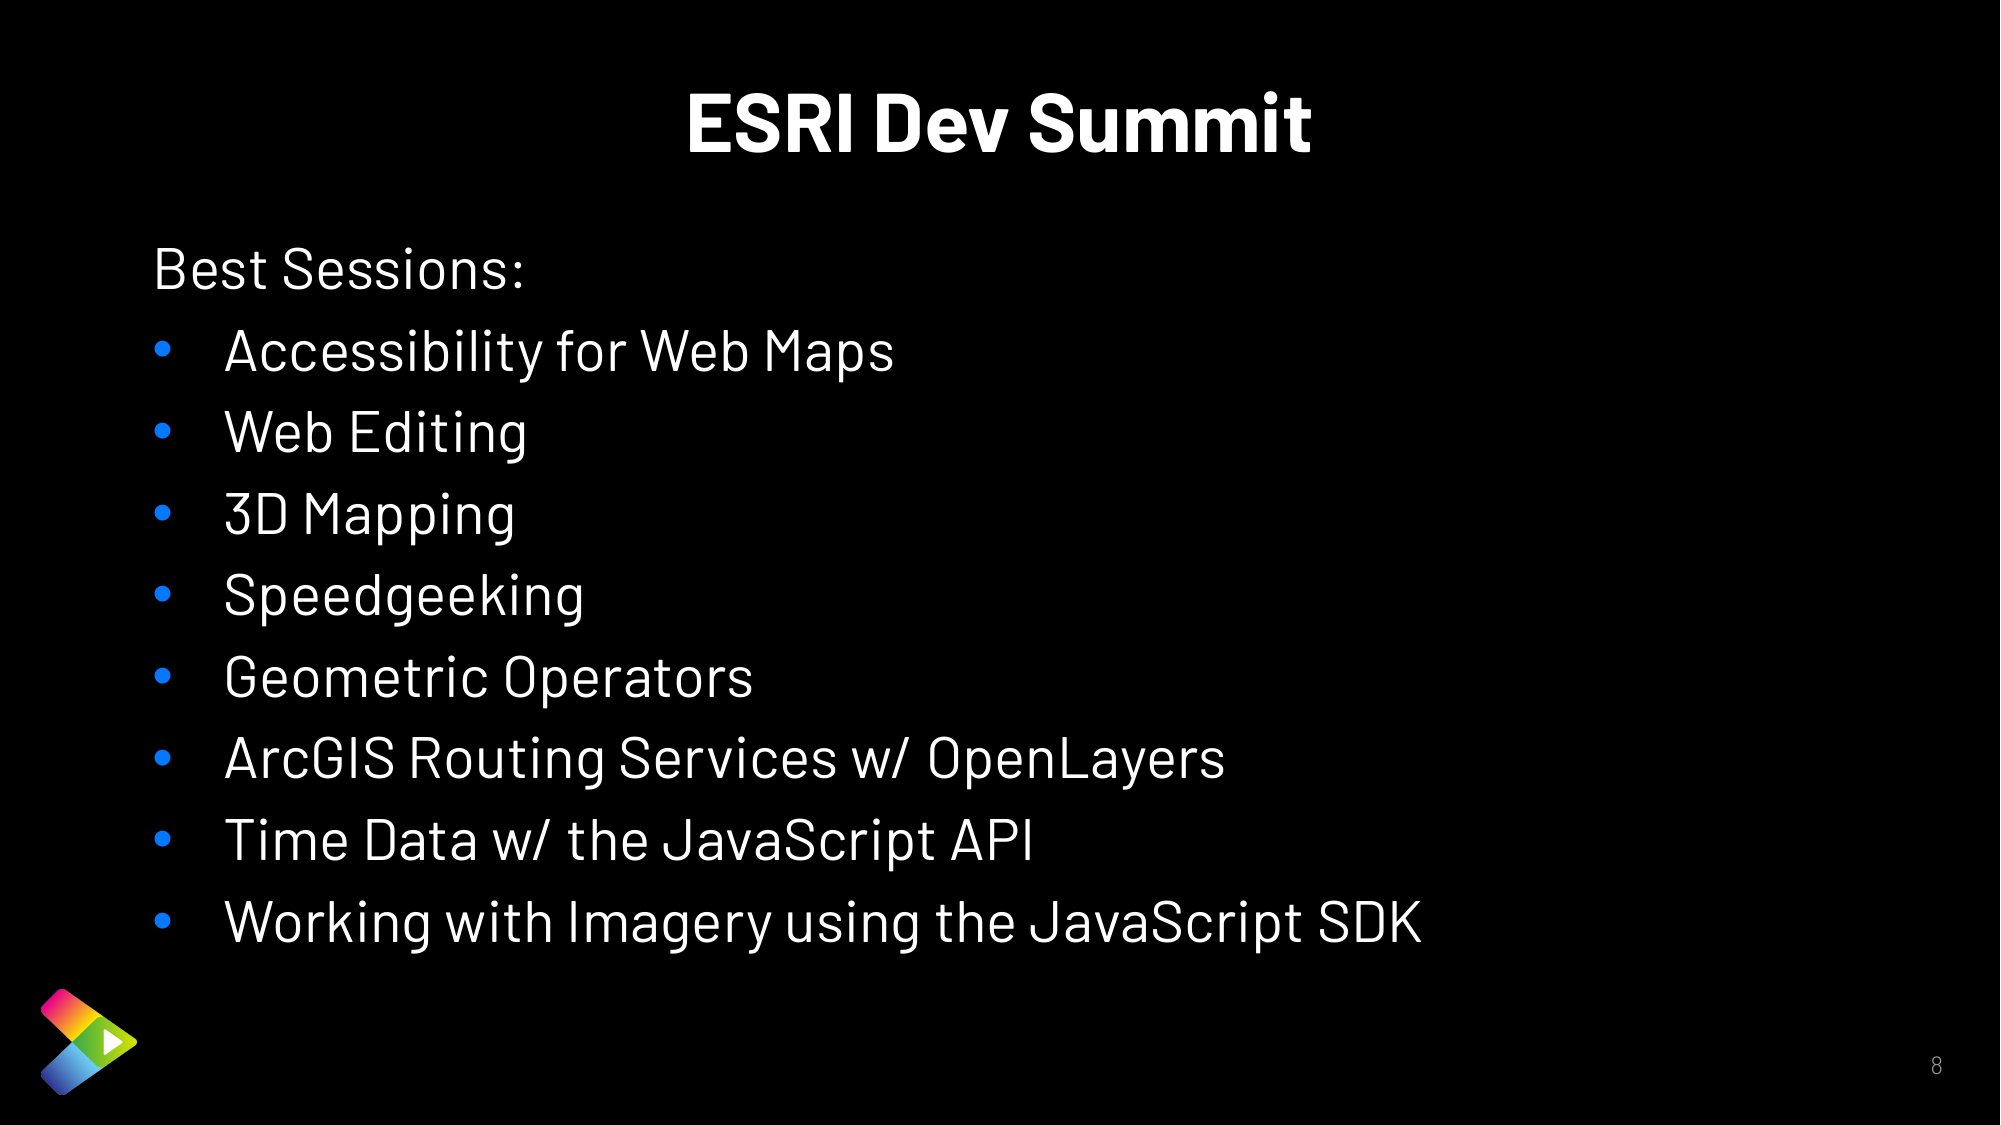

# ESRI Dev Summit
Best Sessions:
Accessibility for Web Maps
Web Editing
3D Mapping
Speedgeeking
Geometric Operators
ArcGIS Routing Services w/ OpenLayers
Time Data w/ the JavaScript API
Working with Imagery using the JavaScript SDK
8